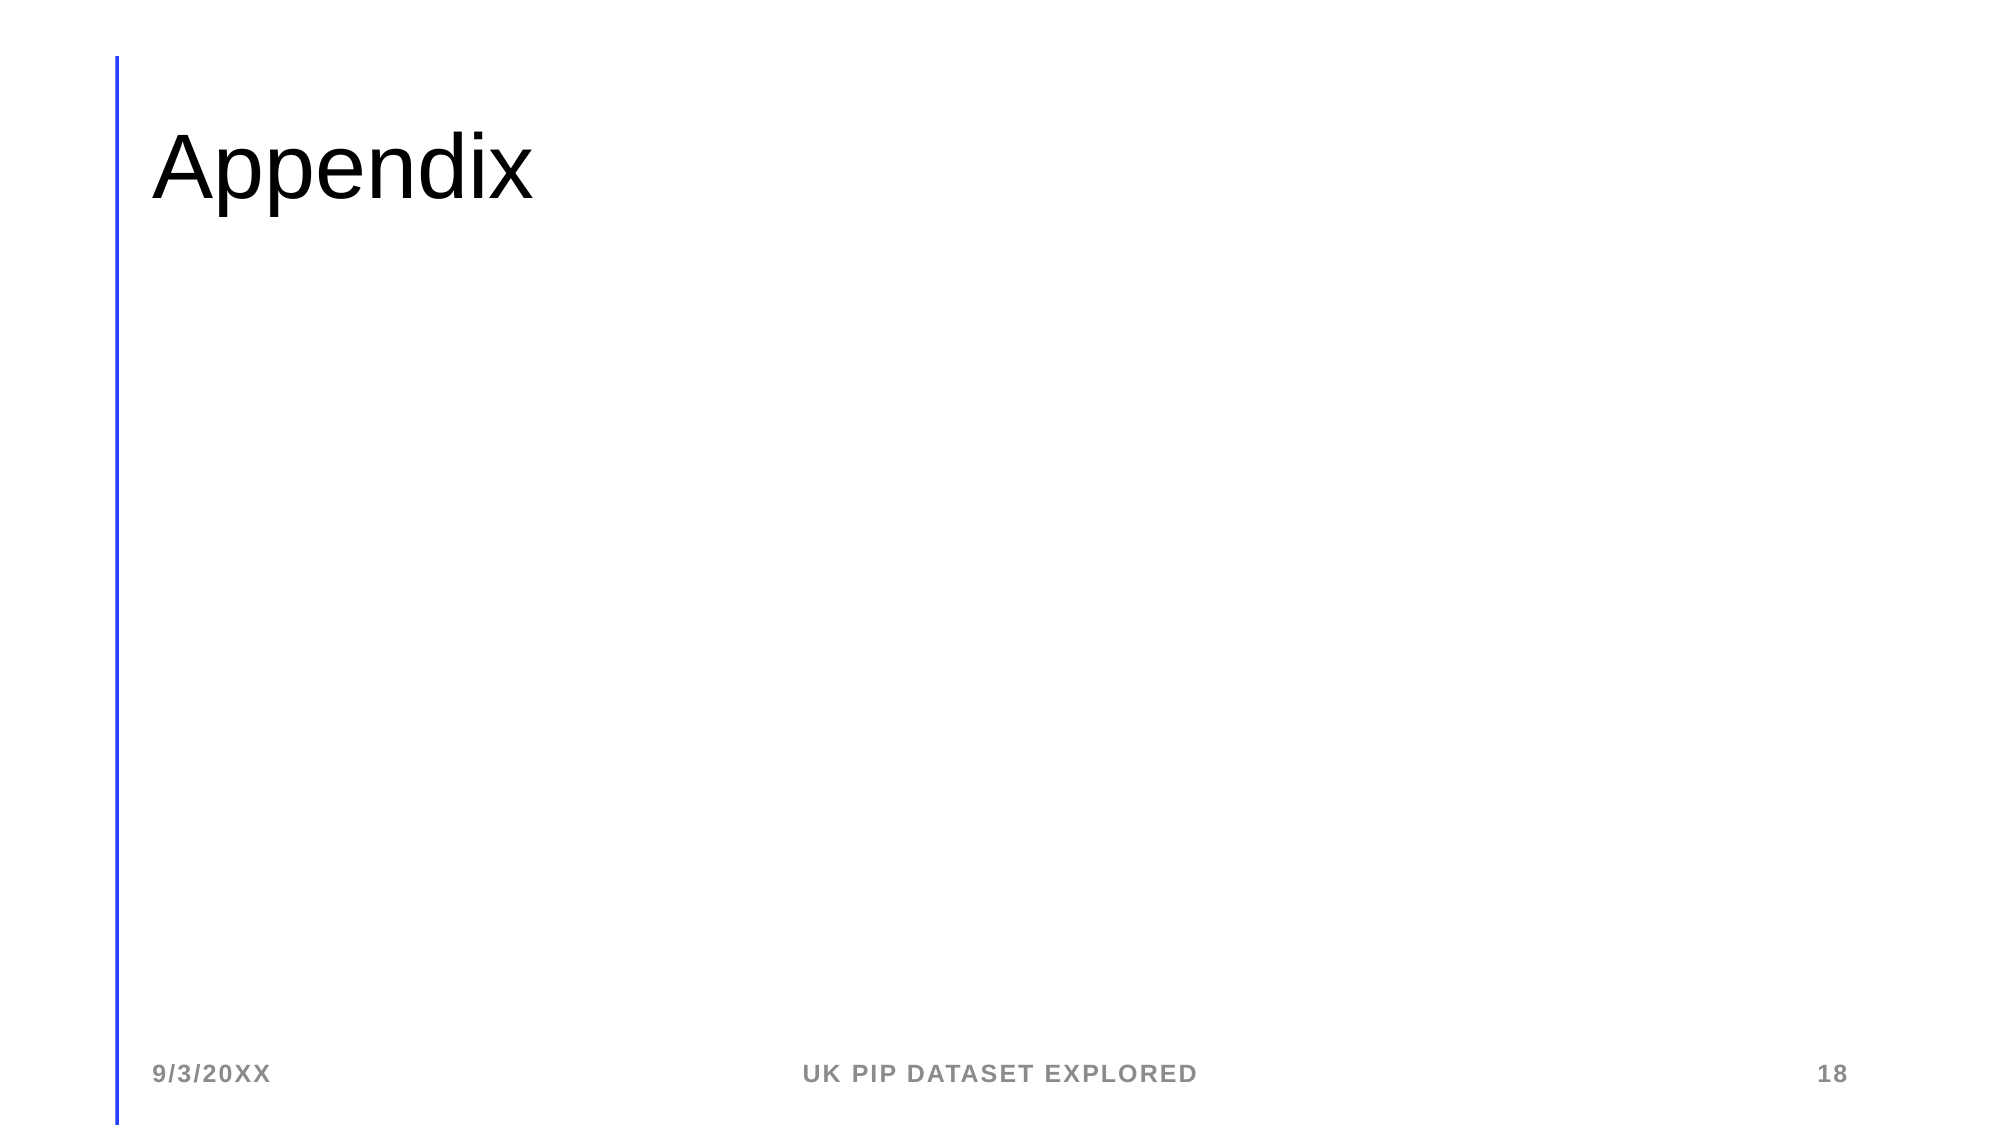

# Appendix
9/3/20XX
UK PIP Dataset Explored
18